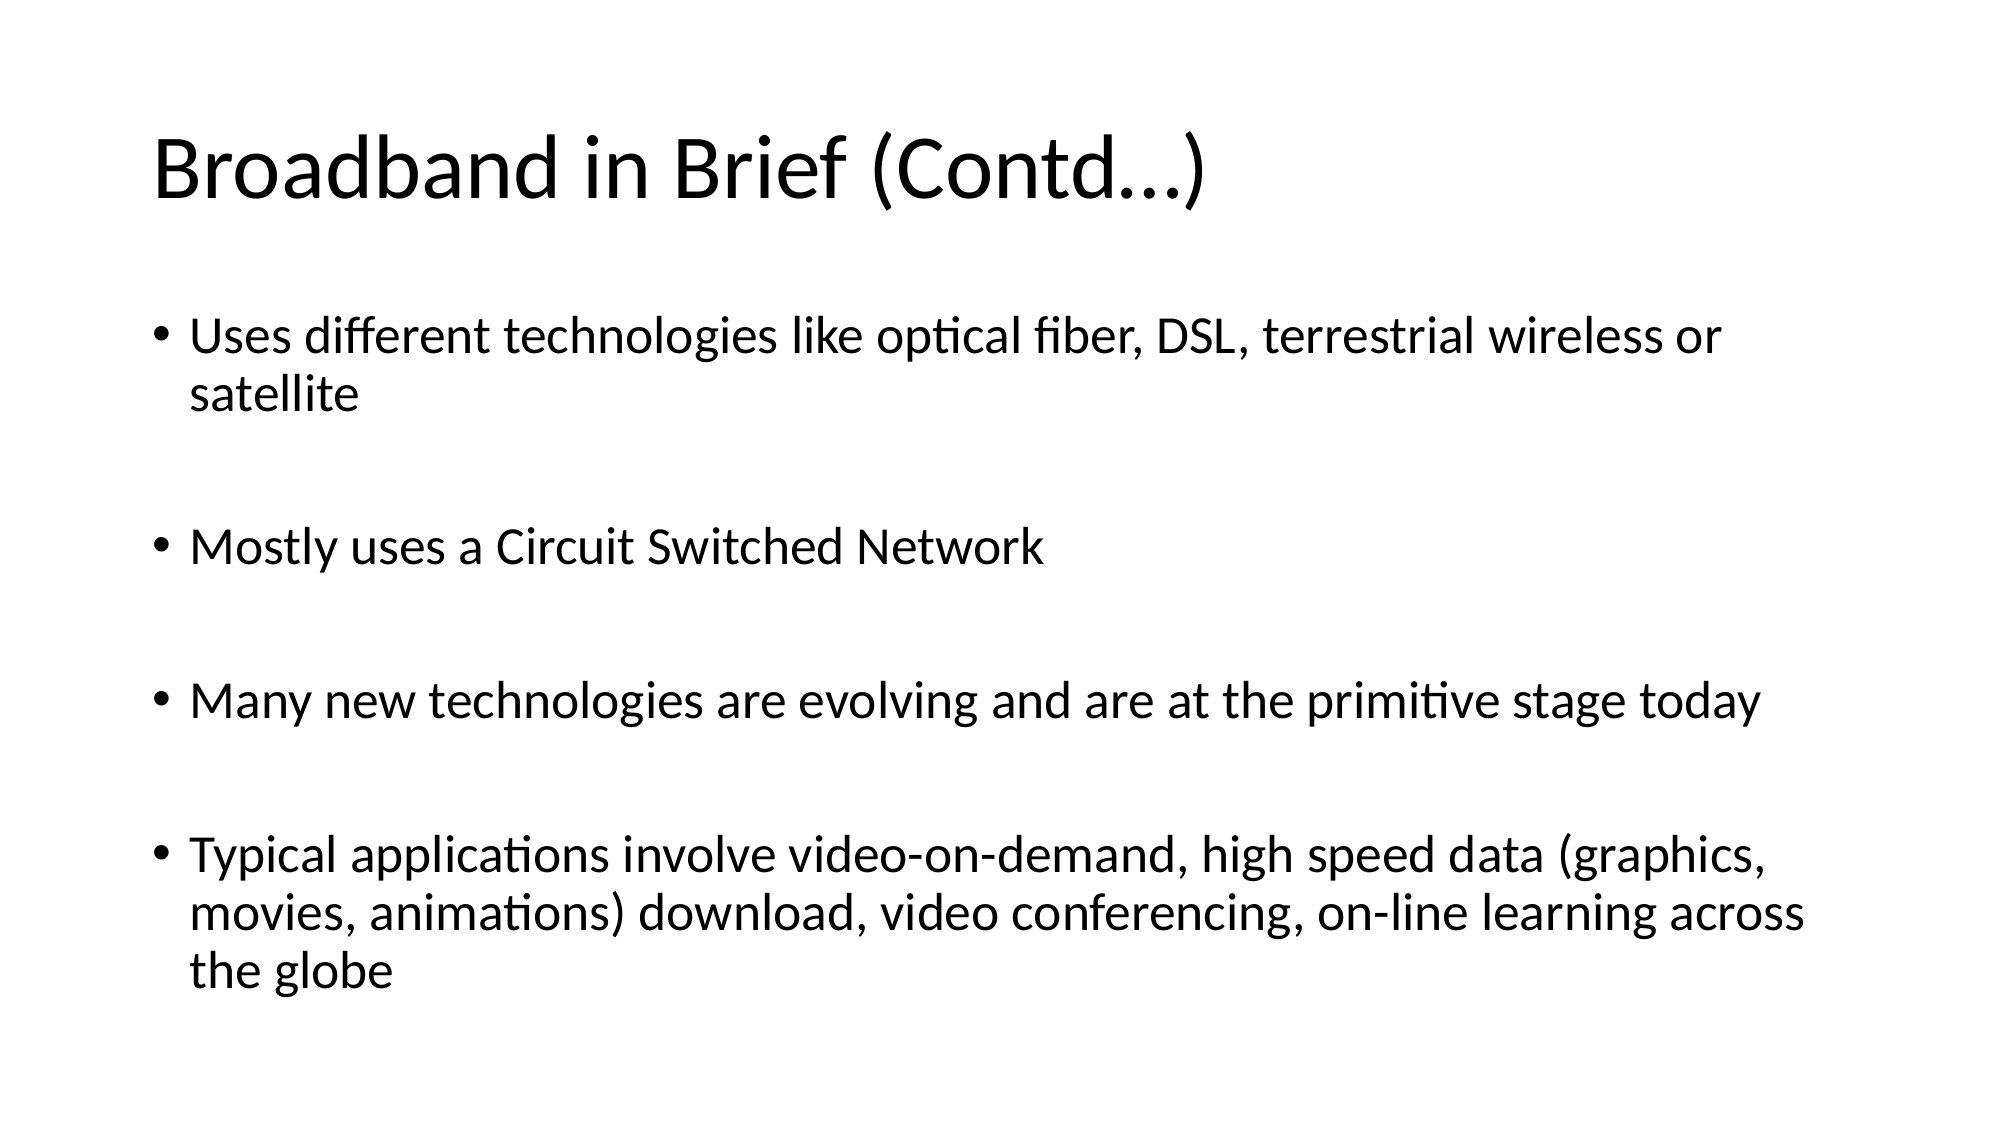

# Broadband in Brief (Contd…)
Uses different technologies like optical fiber, DSL, terrestrial wireless or satellite

Mostly uses a Circuit Switched Network

Many new technologies are evolving and are at the primitive stage today

Typical applications involve video-on-demand, high speed data (graphics, movies, animations) download, video conferencing, on-line learning across the globe
CONFIDENTIAL© Copyright 2008 Tech Mahindra Limited
194